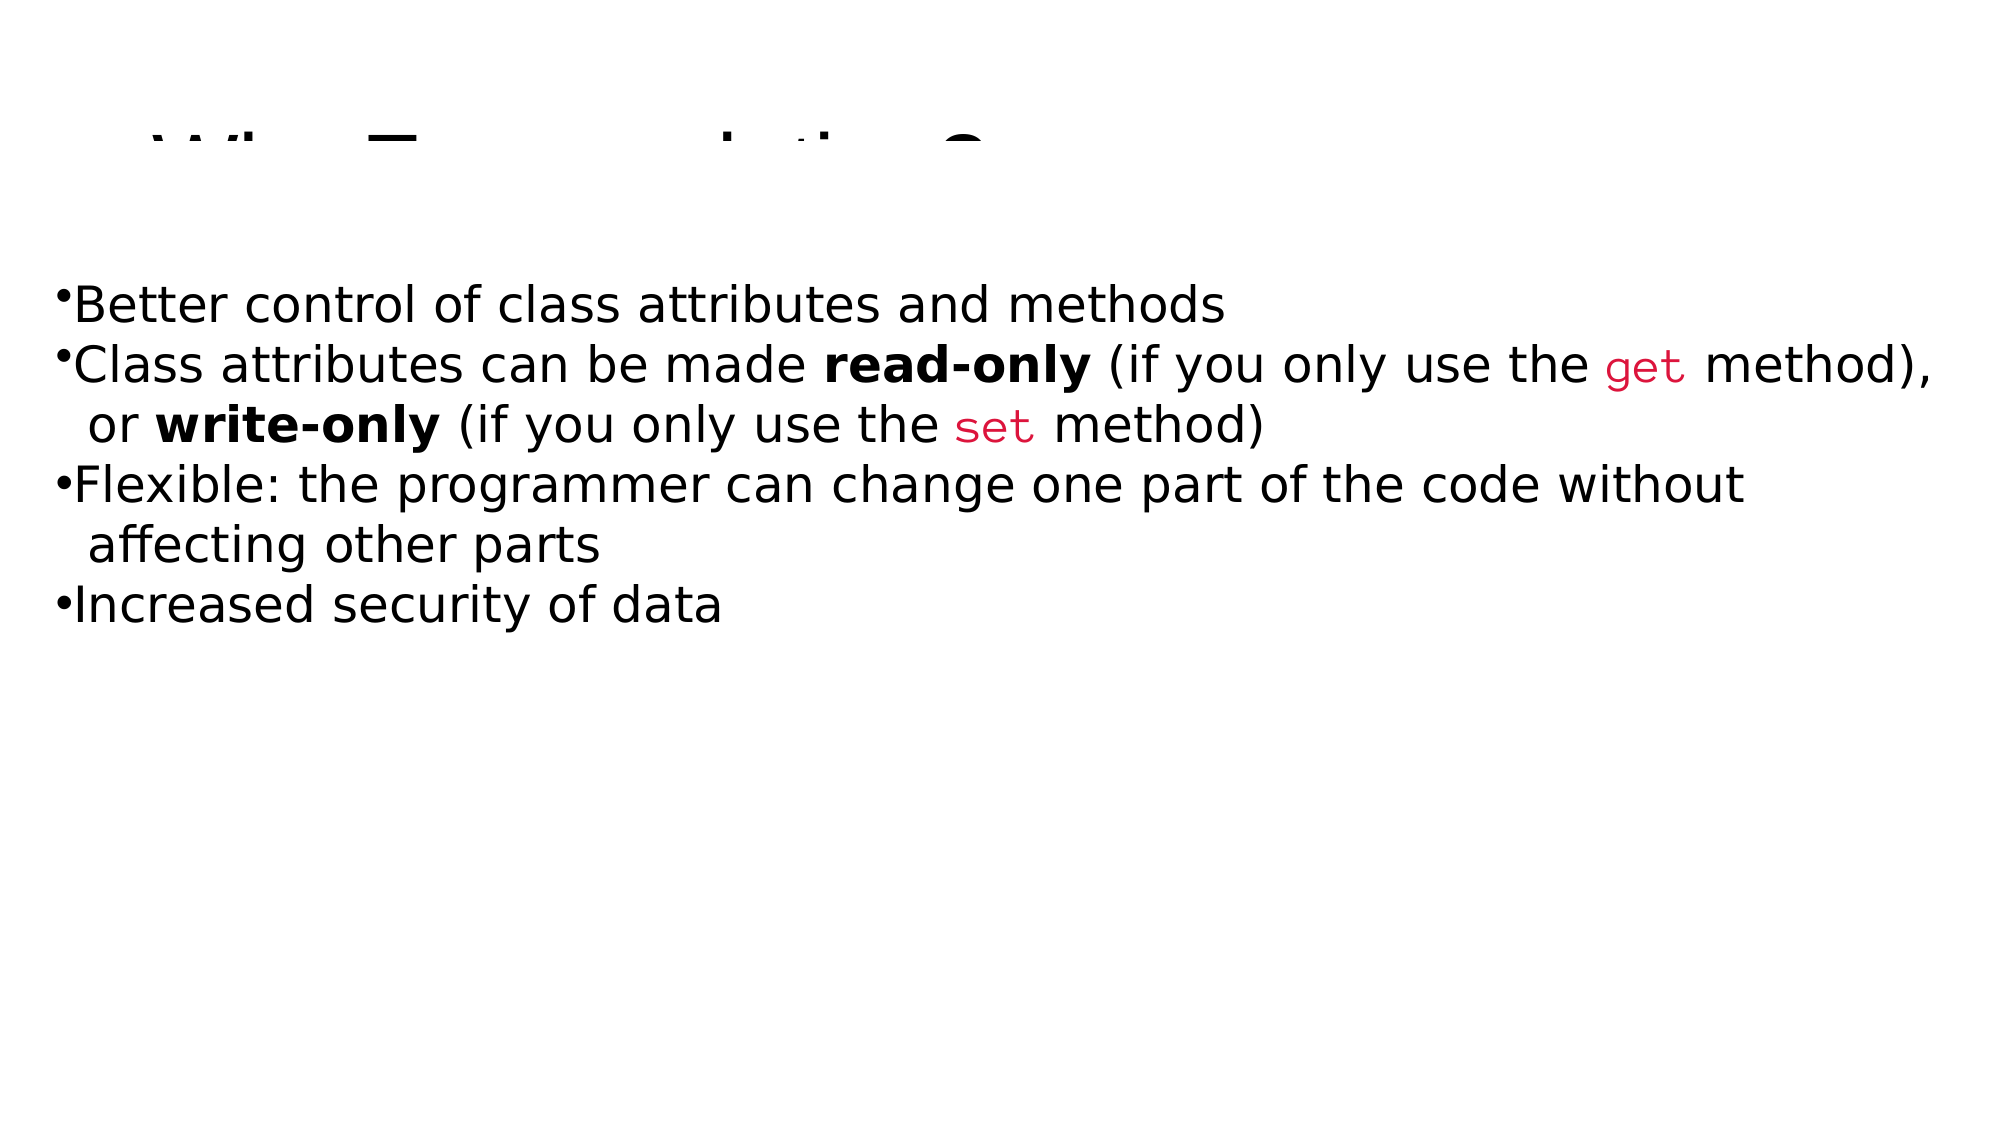

# Why Encapsulation?
Better control of class attributes and methods
Class attributes can be made read-only (if you only use the get method),
  or write-only (if you only use the set method)
Flexible: the programmer can change one part of the code without
  affecting other parts
Increased security of data